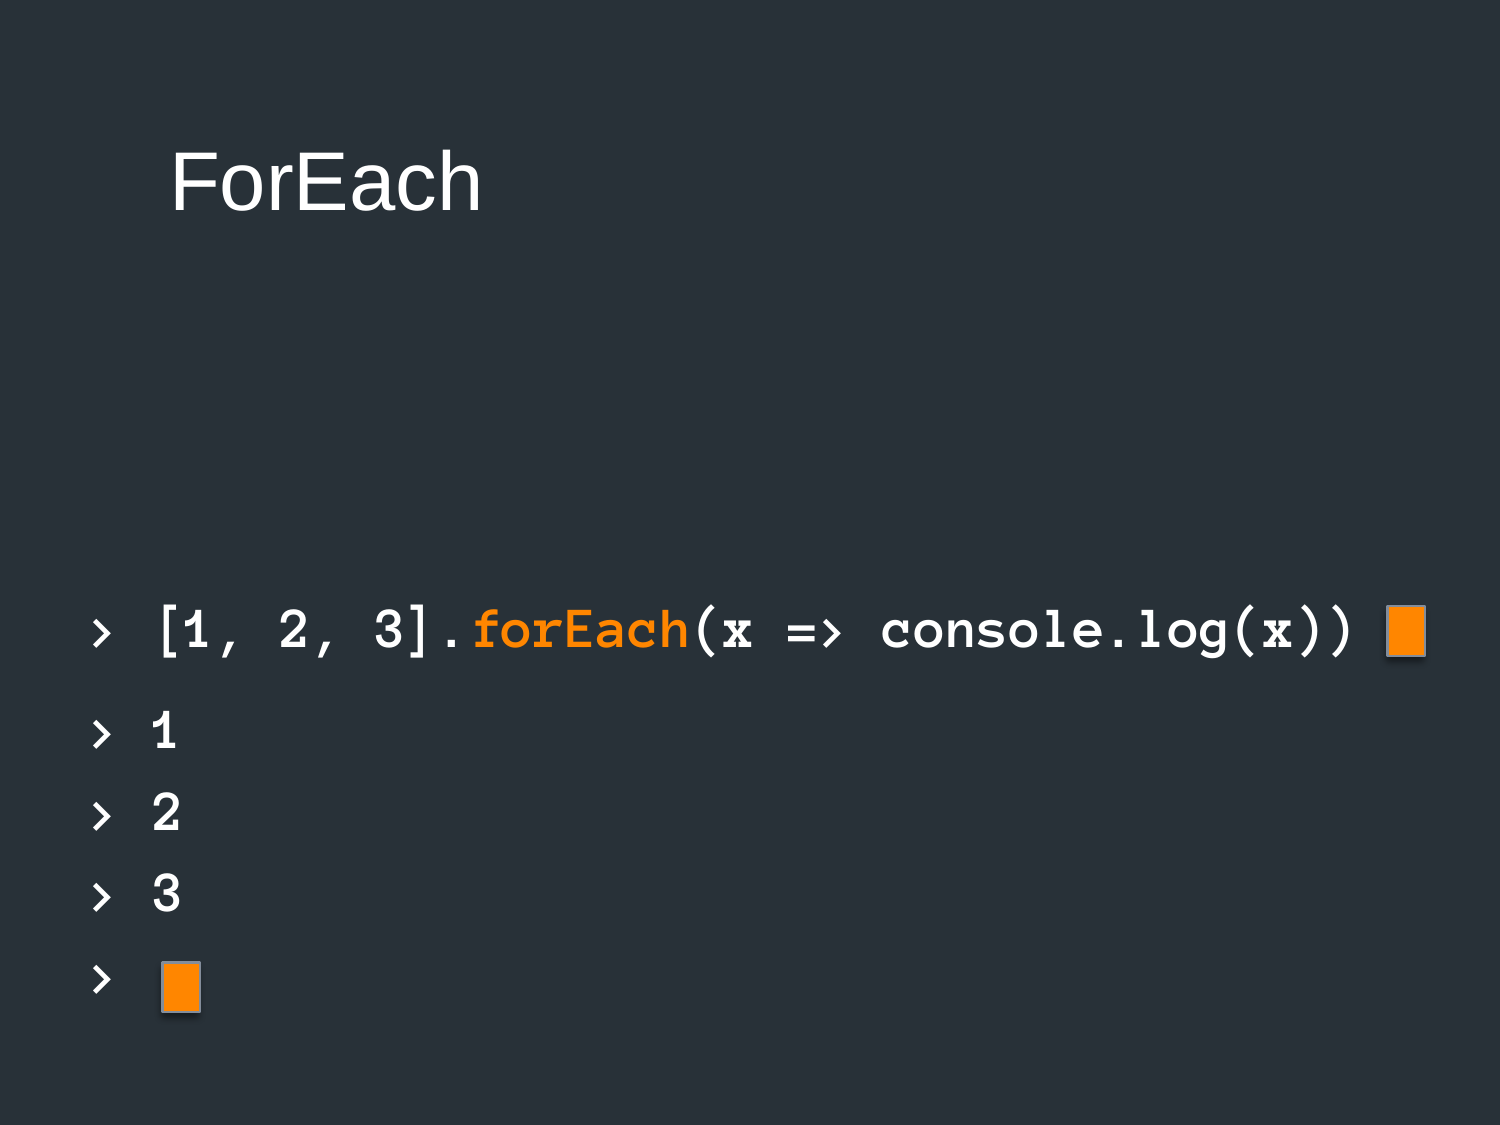

# ForEach

> [1, 2, 3].forEach(x => console.log(x))

> 1
> 2
> 3
>